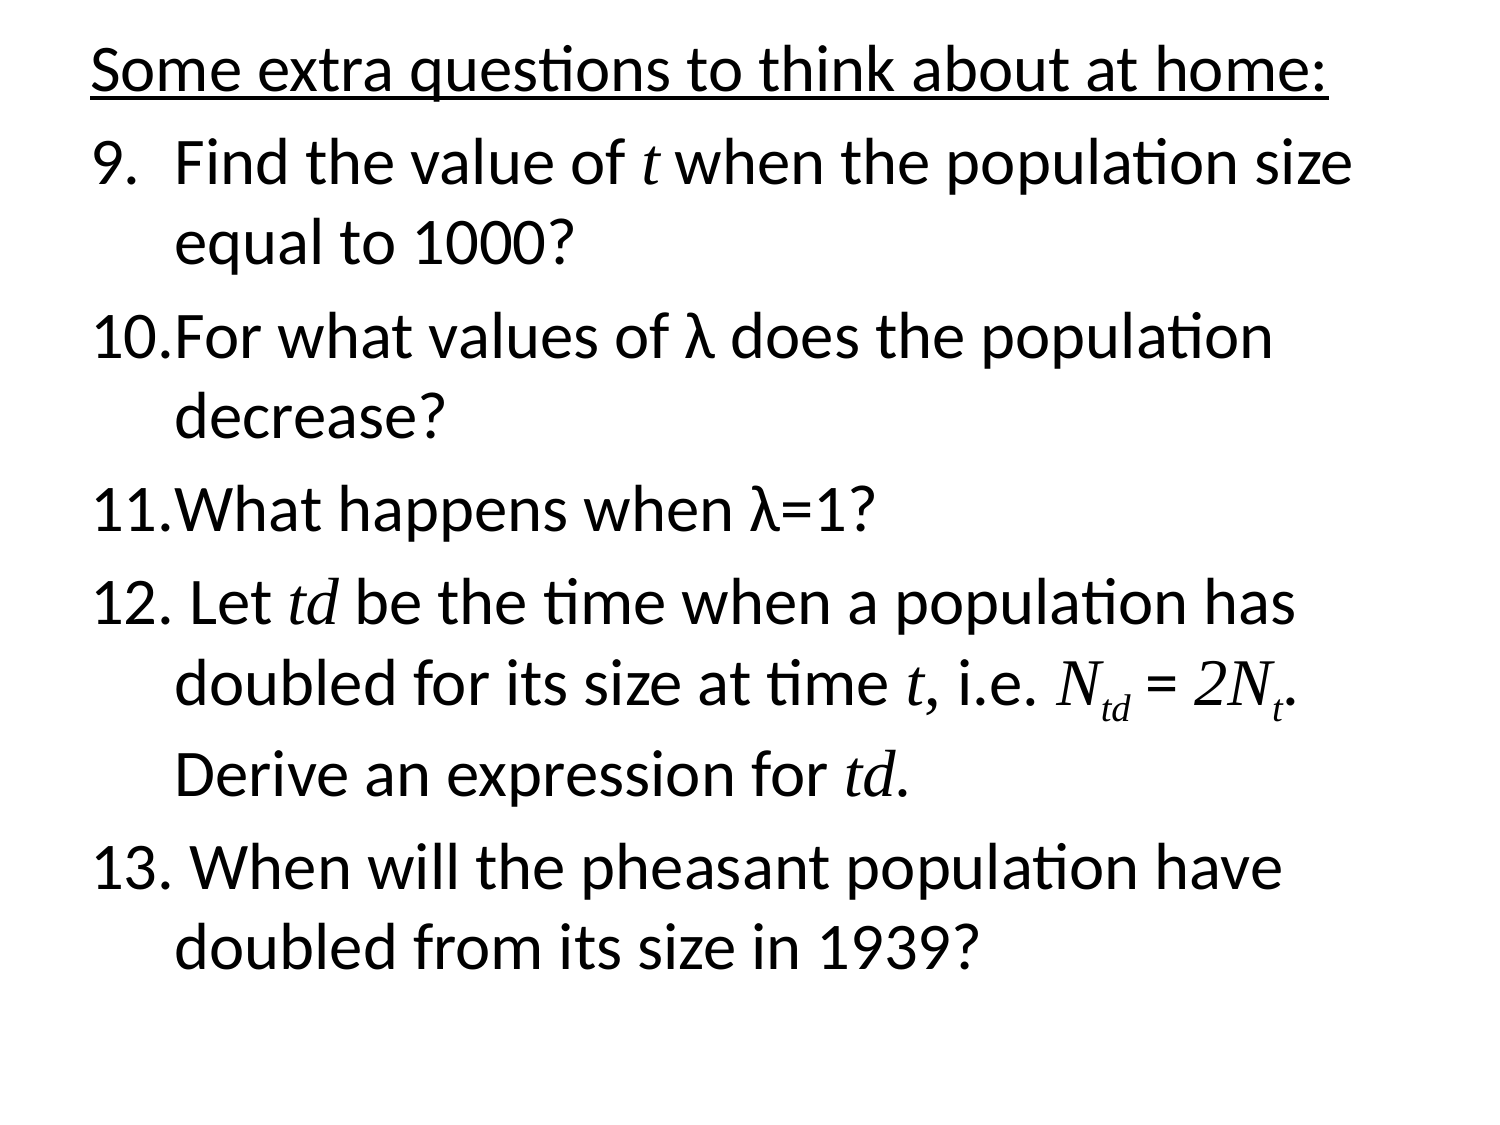

Some extra questions to think about at home:
Find the value of t when the population size equal to 1000?
For what values of λ does the population decrease?
What happens when λ=1?
 Let td be the time when a population has doubled for its size at time t, i.e. Ntd = 2Nt. Derive an expression for td.
 When will the pheasant population have doubled from its size in 1939?